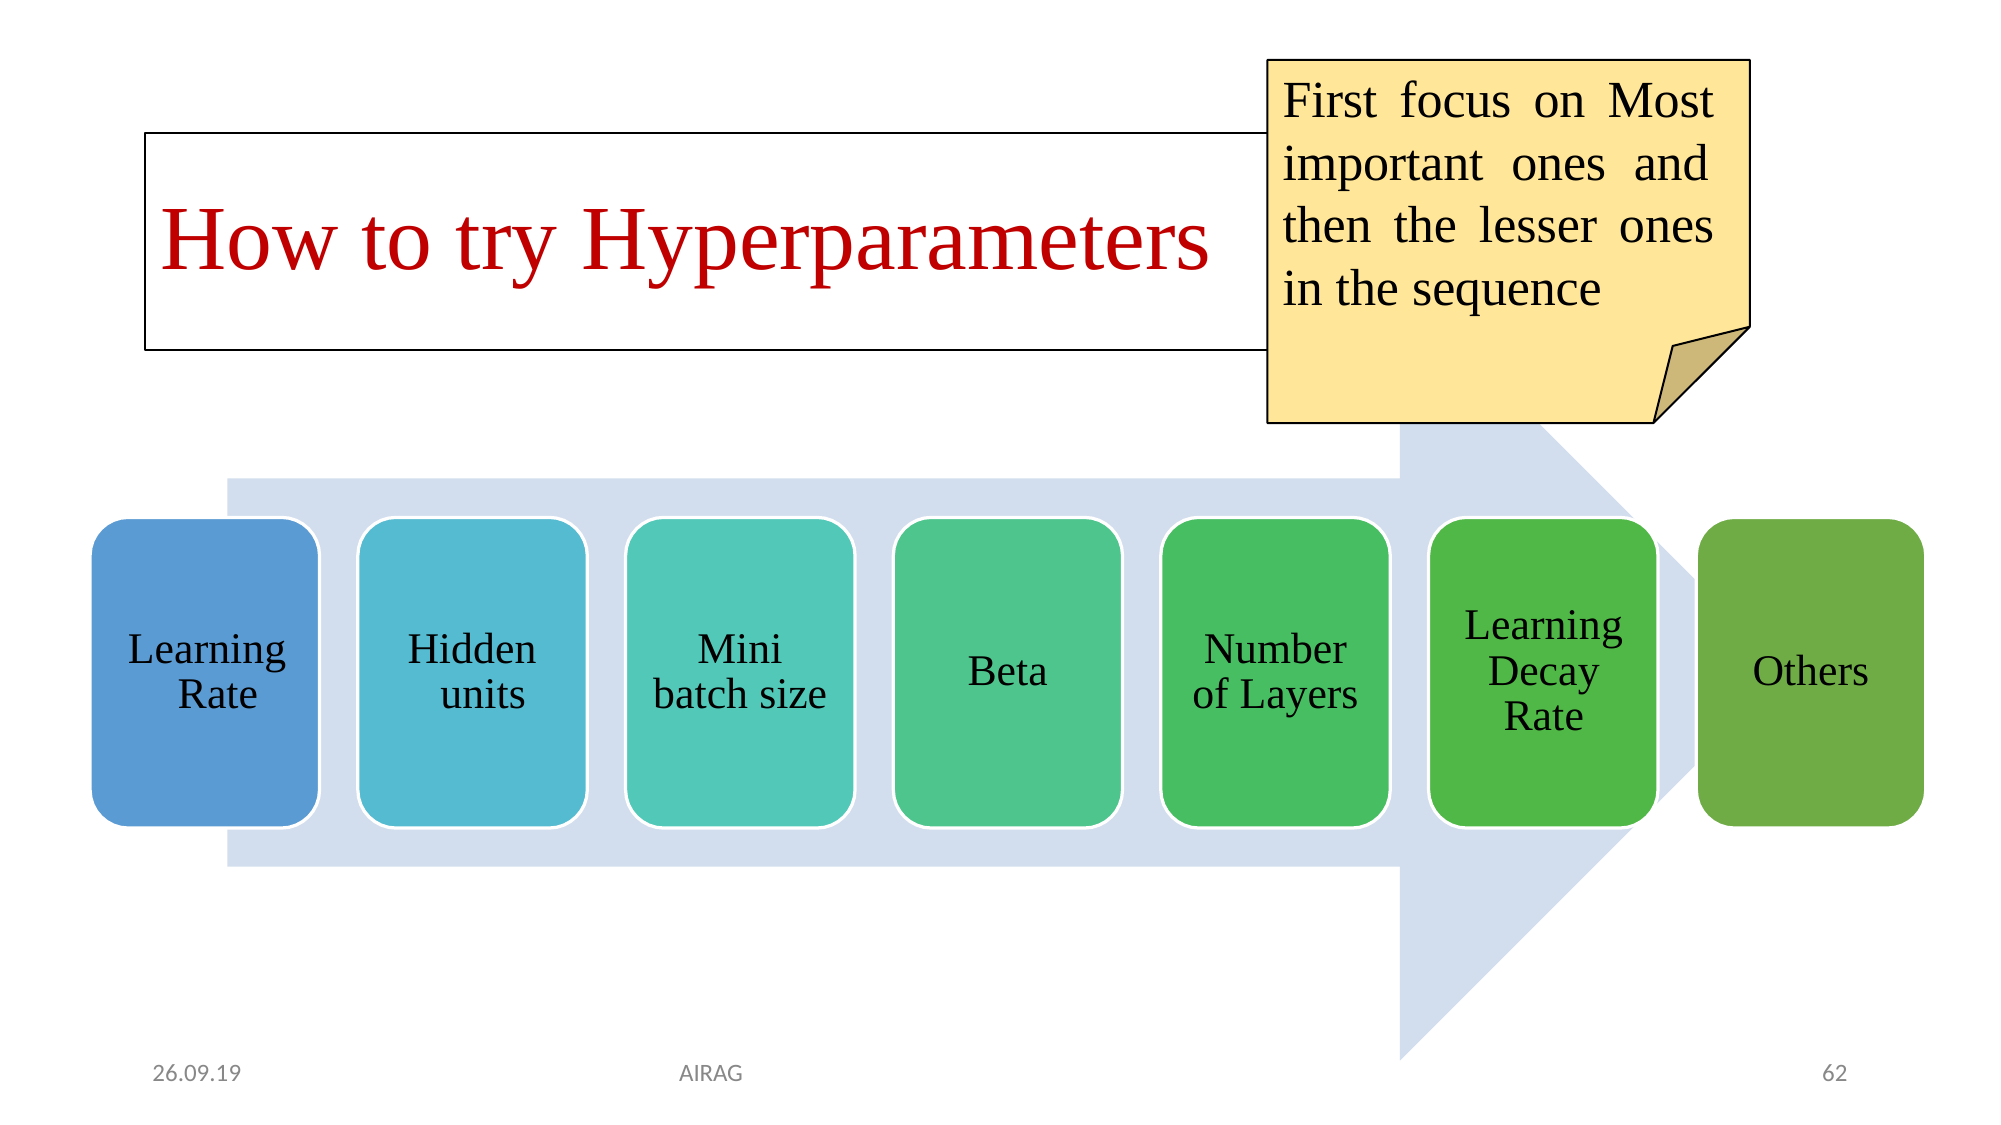

# First focus on Most  important ones and  then the lesser ones  in the sequence

How to try Hyperparameters

Learning  Decay  Rate
Learning  Rate
Hidden  units
Mini  batch size
Number  of Layers
Beta
Others
26.09.19
AIRAG
62